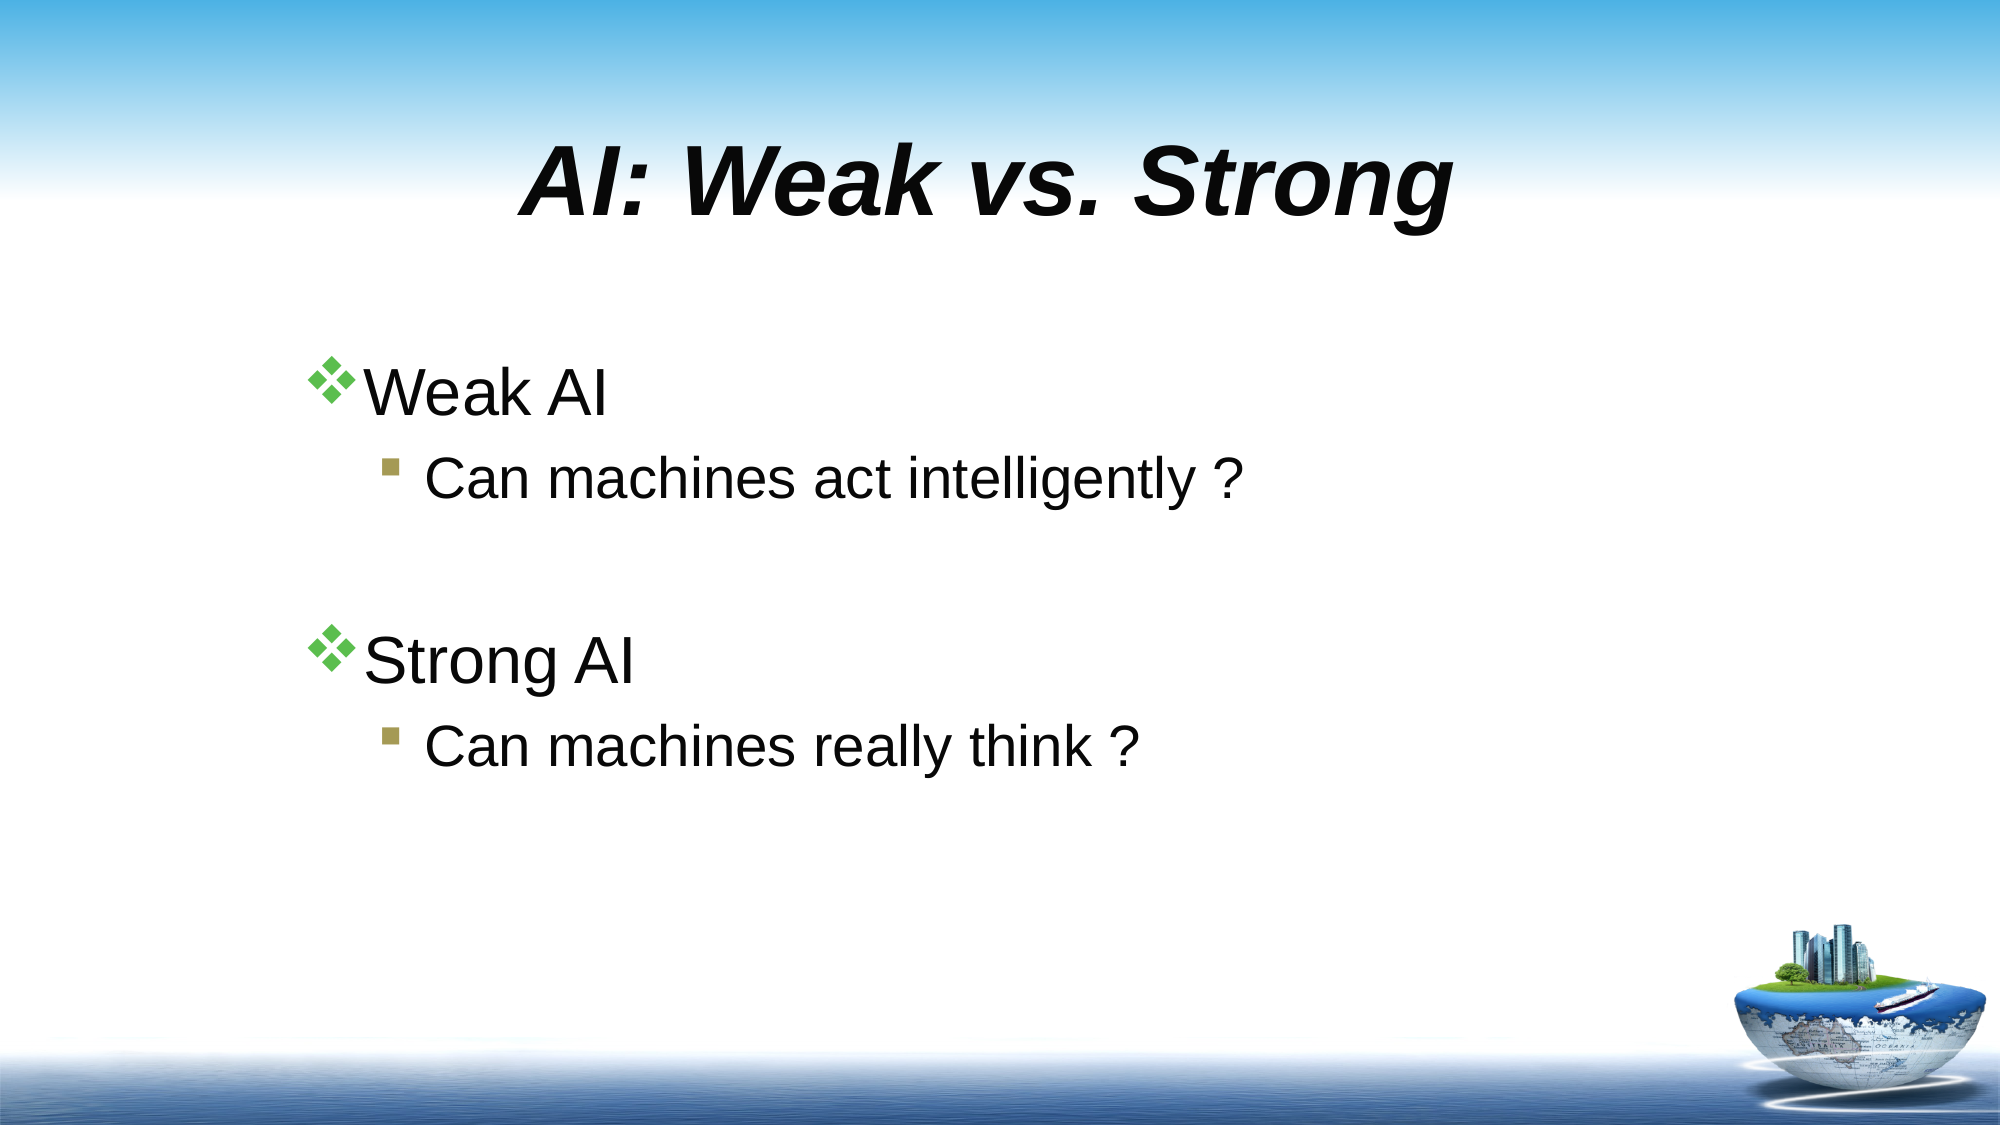

# AI: Weak vs. Strong
Weak AI
Can machines act intelligently ?

Strong AI
Can machines really think ?